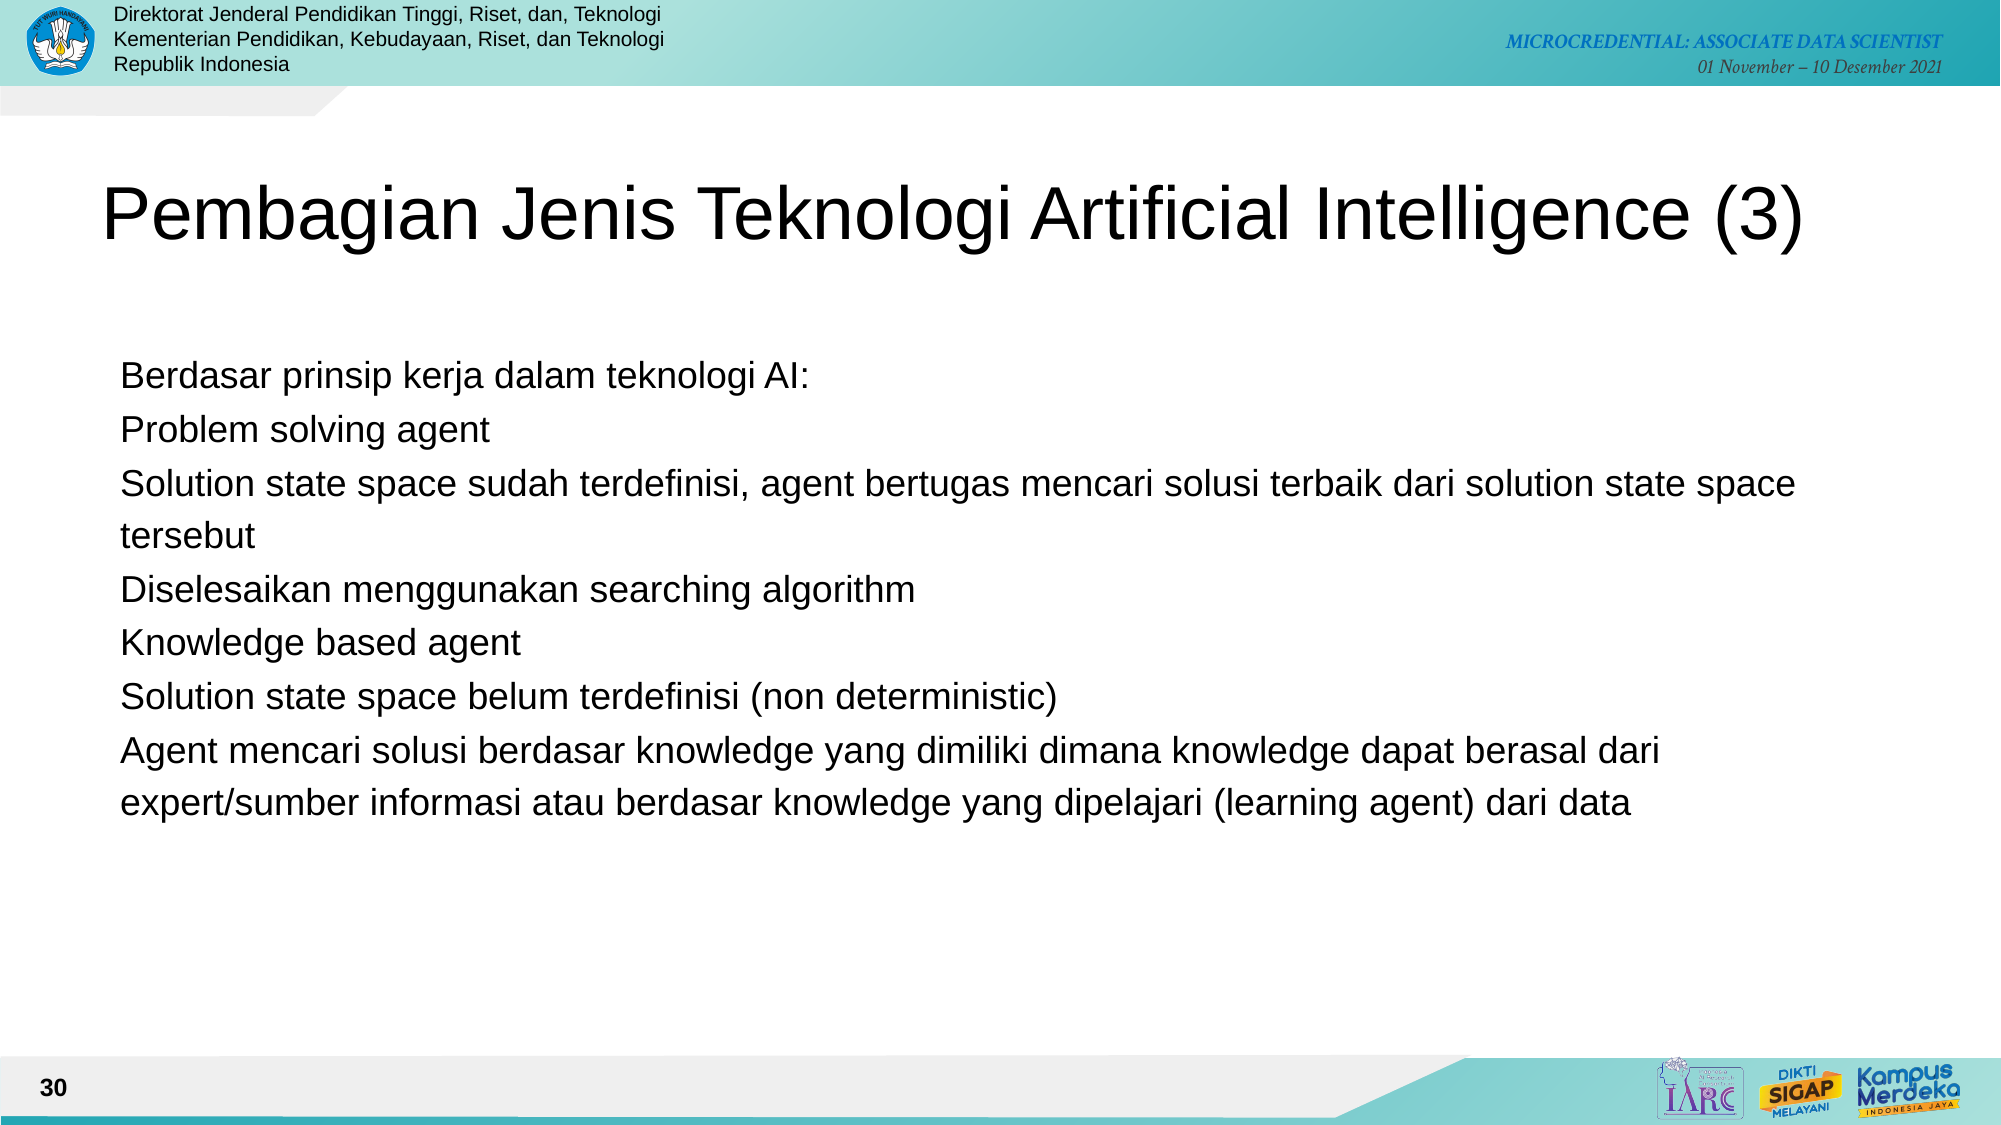

# Pembagian Jenis Teknologi Artificial Intelligence (3)

Berdasar prinsip kerja dalam teknologi AI:
Problem solving agent
Solution state space sudah terdefinisi, agent bertugas mencari solusi terbaik dari solution state space tersebut
Diselesaikan menggunakan searching algorithm
Knowledge based agent
Solution state space belum terdefinisi (non deterministic)
Agent mencari solusi berdasar knowledge yang dimiliki dimana knowledge dapat berasal dari expert/sumber informasi atau berdasar knowledge yang dipelajari (learning agent) dari data
30